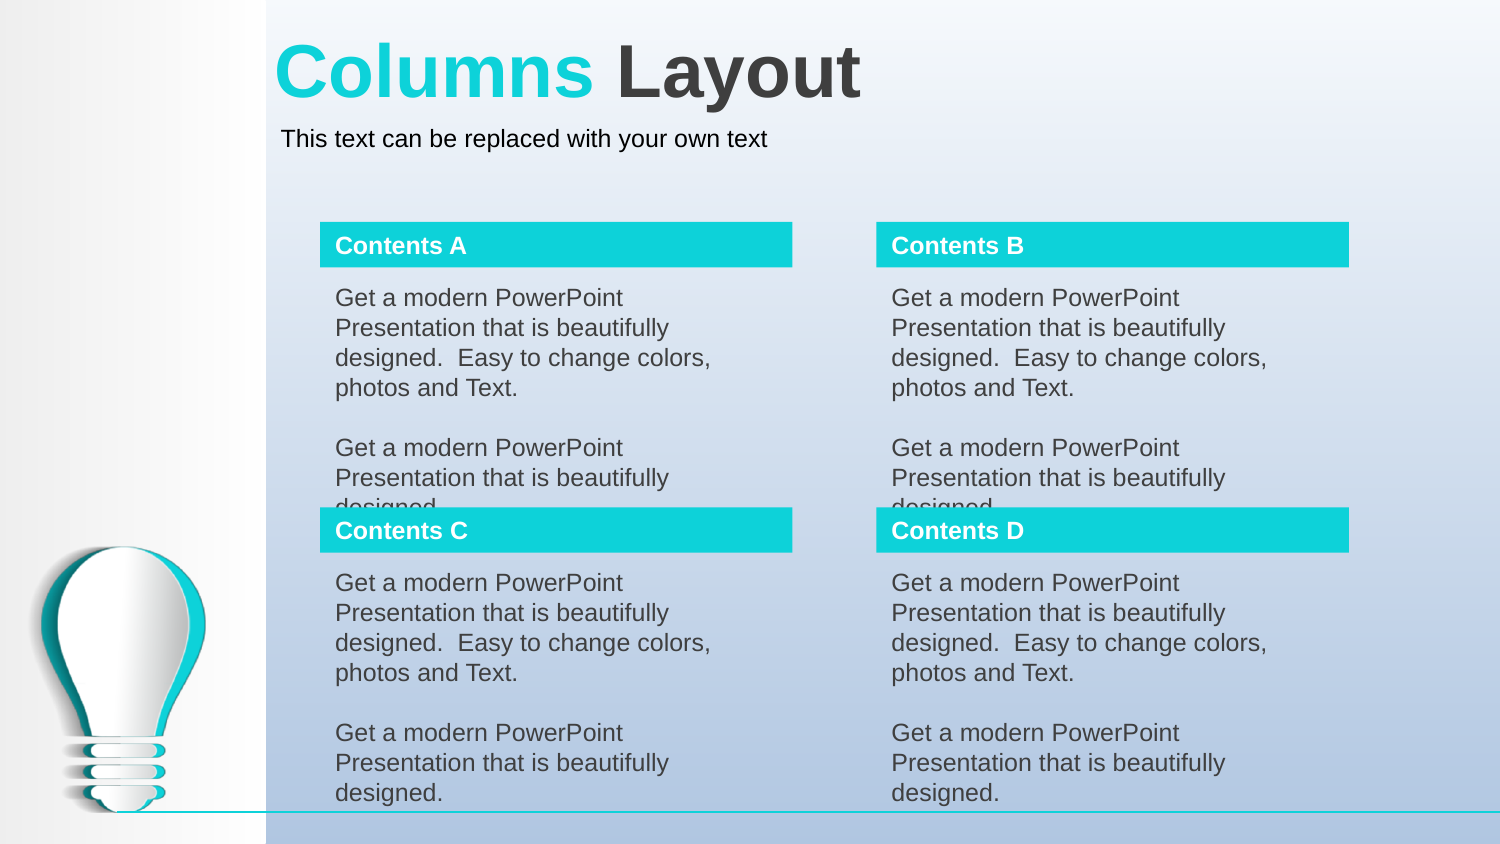

# Columns Layout
This text can be replaced with your own text
Contents A
Get a modern PowerPoint  Presentation that is beautifully designed.  Easy to change colors, photos and Text.

Get a modern PowerPoint  Presentation that is beautifully designed.
Contents B
Get a modern PowerPoint  Presentation that is beautifully designed.  Easy to change colors, photos and Text.

Get a modern PowerPoint  Presentation that is beautifully designed.
Contents C
Get a modern PowerPoint  Presentation that is beautifully designed.  Easy to change colors, photos and Text.

Get a modern PowerPoint  Presentation that is beautifully designed.
Contents D
Get a modern PowerPoint  Presentation that is beautifully designed.  Easy to change colors, photos and Text.

Get a modern PowerPoint  Presentation that is beautifully designed.